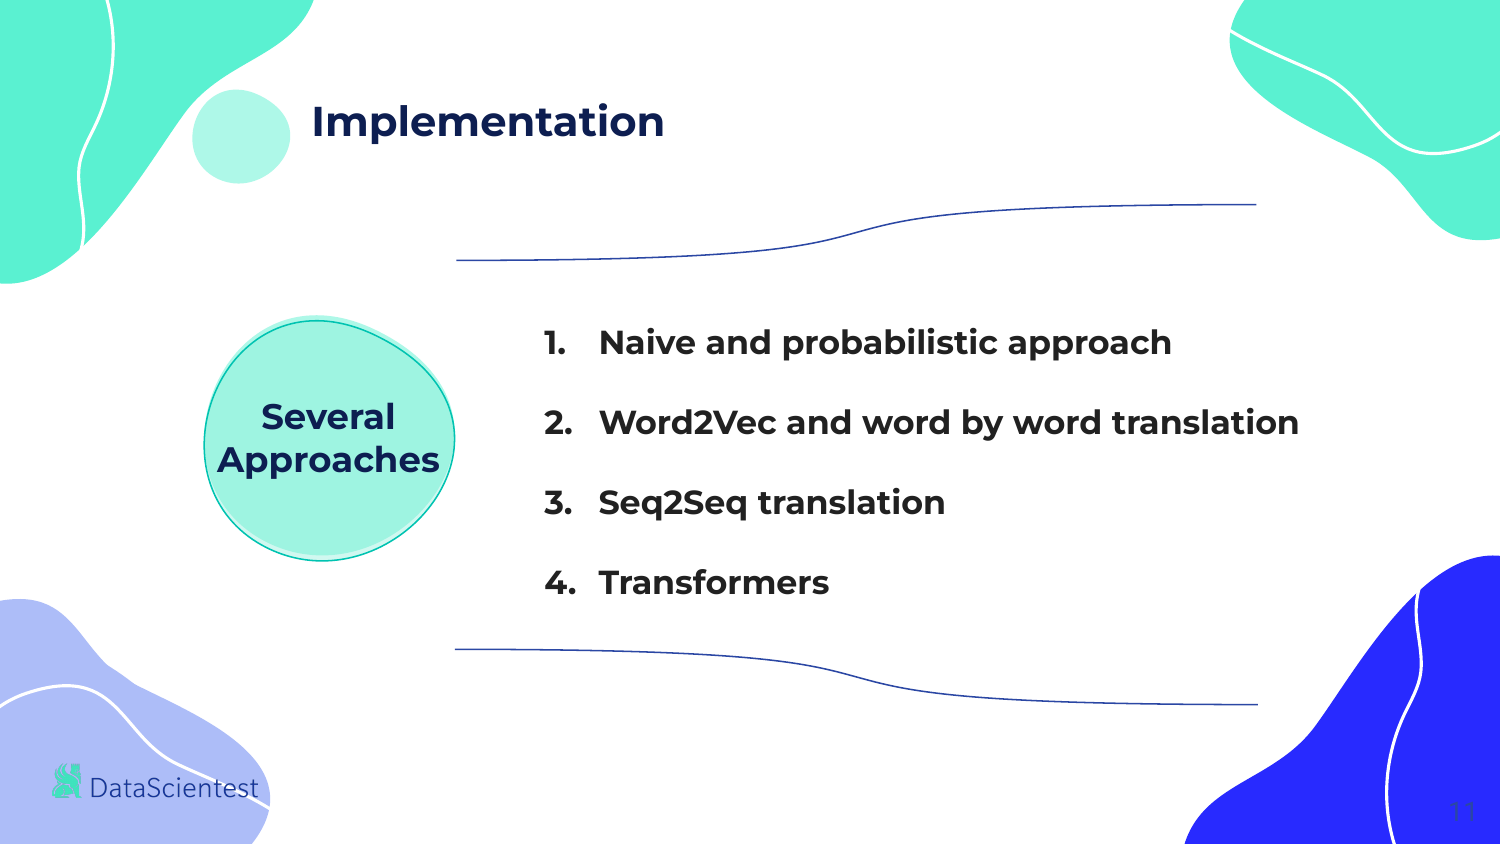

# Implementation

Naive and probabilistic approach
Word2Vec and word by word translation
Seq2Seq translation
Transformers

Several Approaches
11